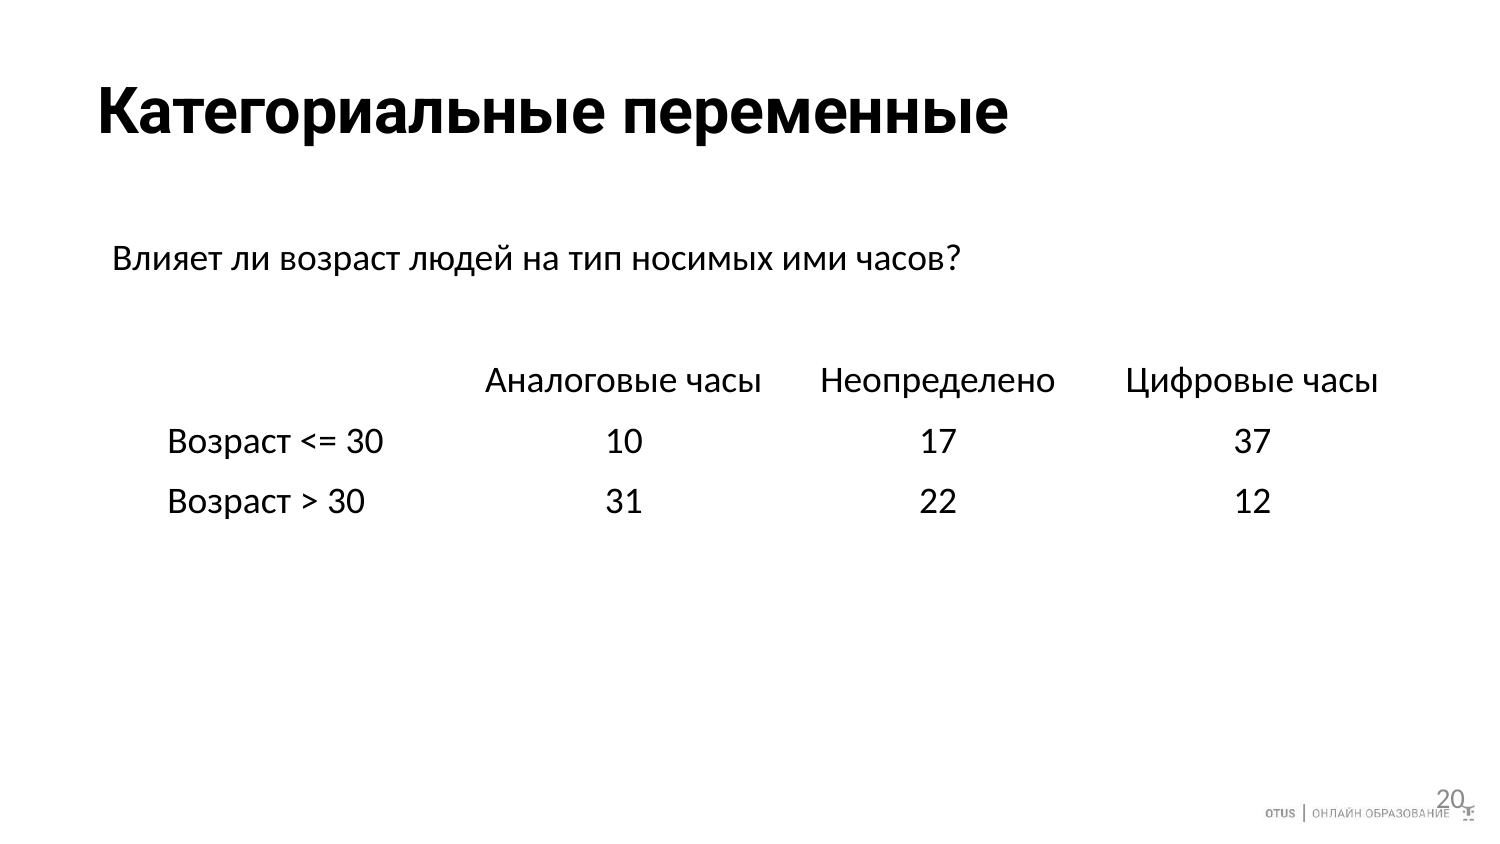

# Категориальные переменные
Влияет ли возраст людей на тип носимых ими часов?
|  | Аналоговые часы | Неопределено | Цифровые часы |
| --- | --- | --- | --- |
| Возраст <= 30 | 10 | 17 | 37 |
| Возраст > 30 | 31 | 22 | 12 |
20